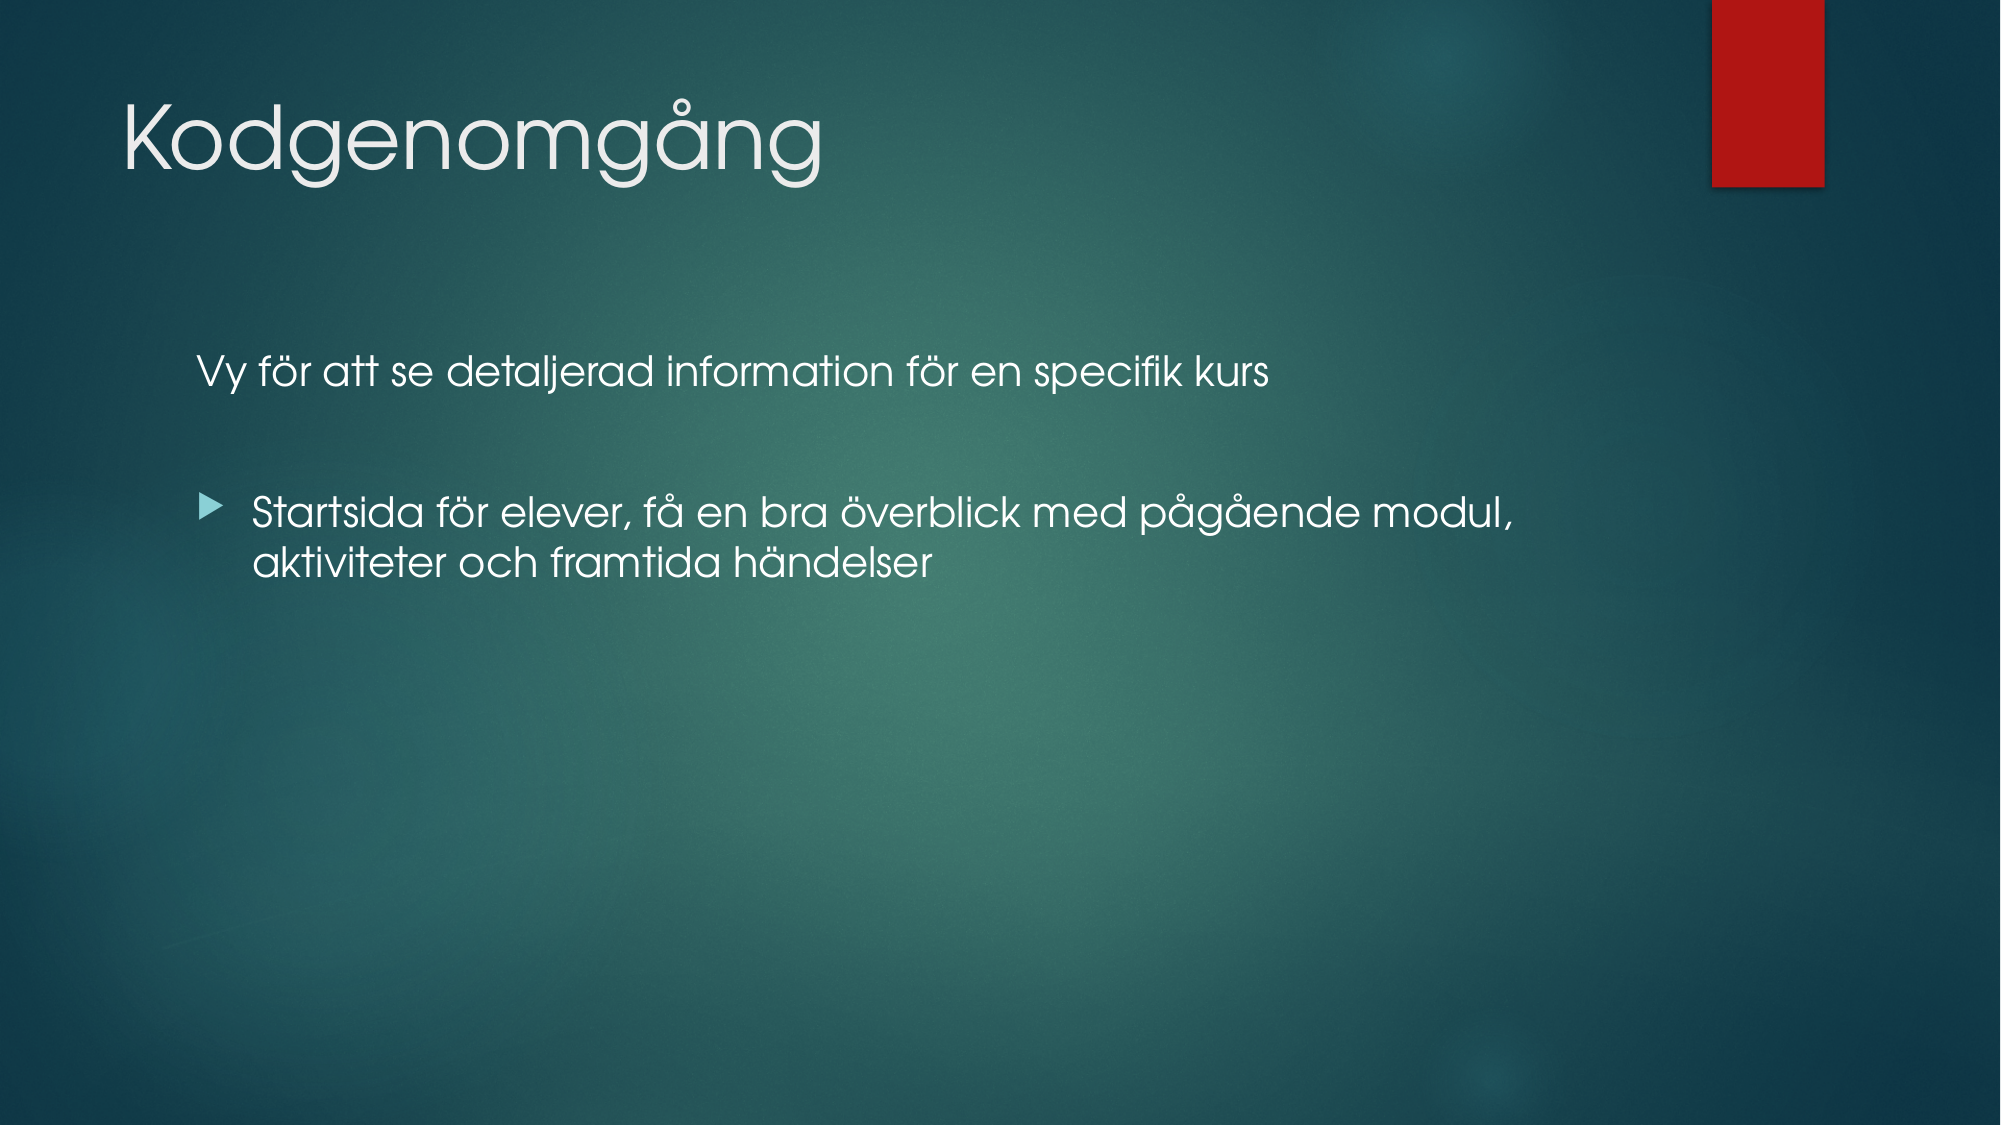

# Kodgenomgång
Vy för att se detaljerad information för en specifik kurs

Startsida för elever, få en bra överblick med pågående modul, aktiviteter och framtida händelser